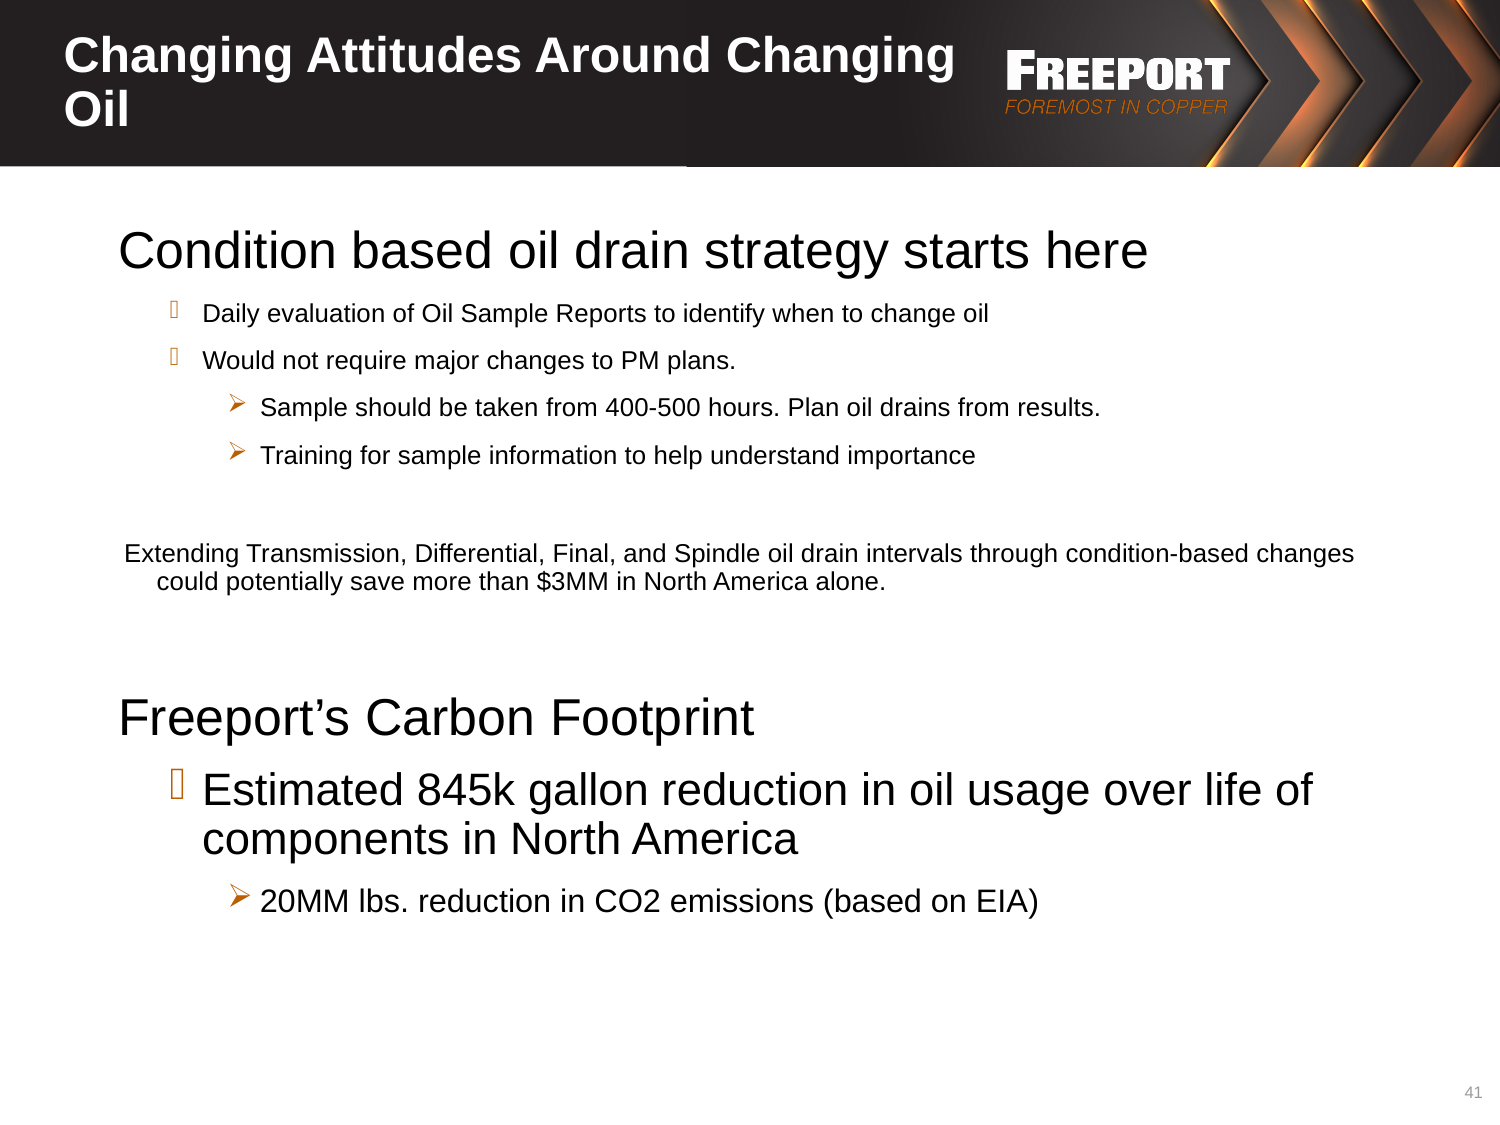

# Changing Attitudes Around Changing Oil
Condition based oil drain strategy starts here
Daily evaluation of Oil Sample Reports to identify when to change oil
Would not require major changes to PM plans.
Sample should be taken from 400-500 hours. Plan oil drains from results.
Training for sample information to help understand importance

Extending Transmission, Differential, Final, and Spindle oil drain intervals through condition-based changes could potentially save more than $3MM in North America alone.

Freeport’s Carbon Footprint
Estimated 845k gallon reduction in oil usage over life of components in North America
20MM lbs. reduction in CO2 emissions (based on EIA)
41